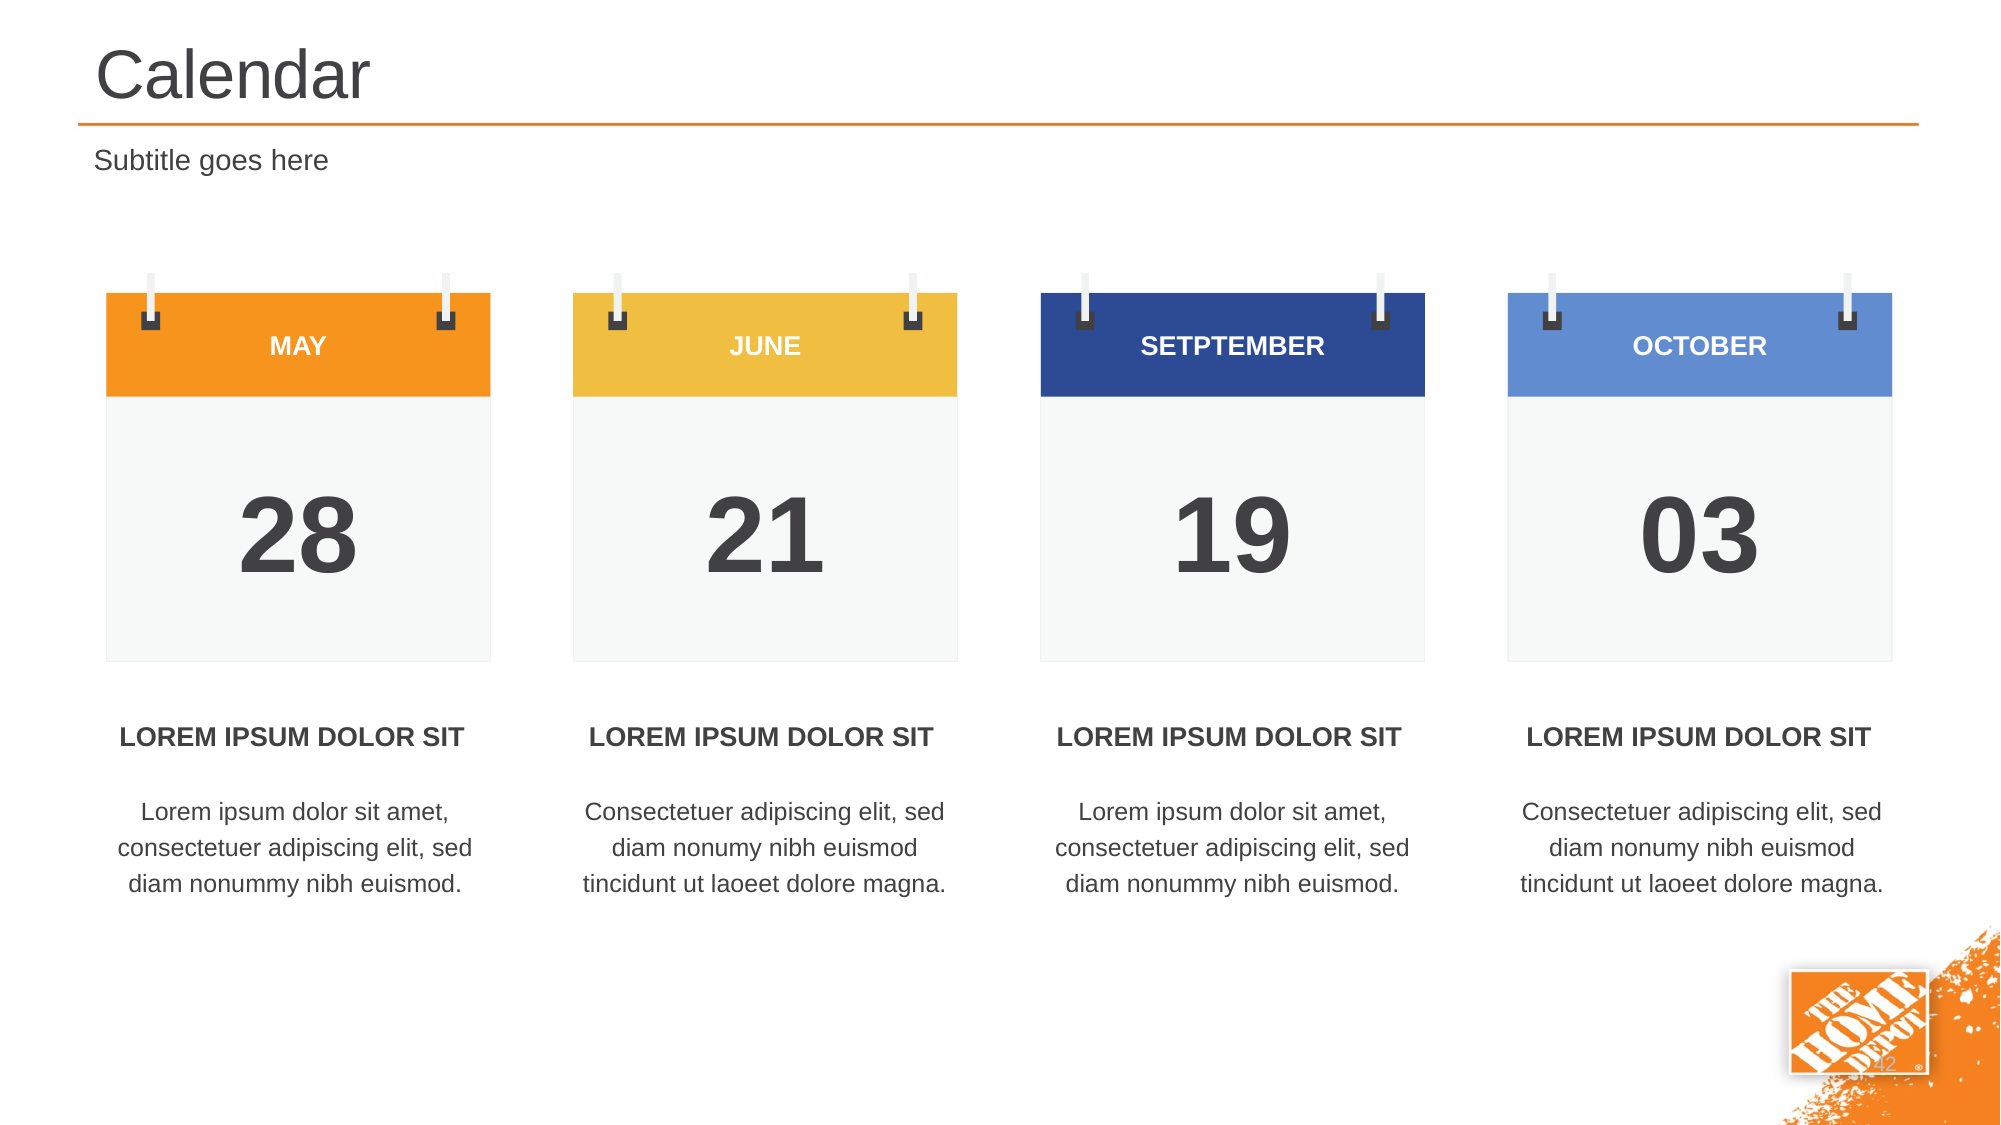

# Calendar
Subtitle goes here

28

MAY

JUNE
21

19

SETPTEMBER

03

OCTOBER

LOREM IPSUM DOLOR SIT
Lorem ipsum dolor sit amet, consectetuer adipiscing elit, sed diam nonummy nibh euismod.
LOREM IPSUM DOLOR SIT
Consectetuer adipiscing elit, sed diam nonumy nibh euismod tincidunt ut laoeet dolore magna.
LOREM IPSUM DOLOR SIT
Lorem ipsum dolor sit amet, consectetuer adipiscing elit, sed diam nonummy nibh euismod.
LOREM IPSUM DOLOR SIT
Consectetuer adipiscing elit, sed diam nonumy nibh euismod tincidunt ut laoeet dolore magna.
42